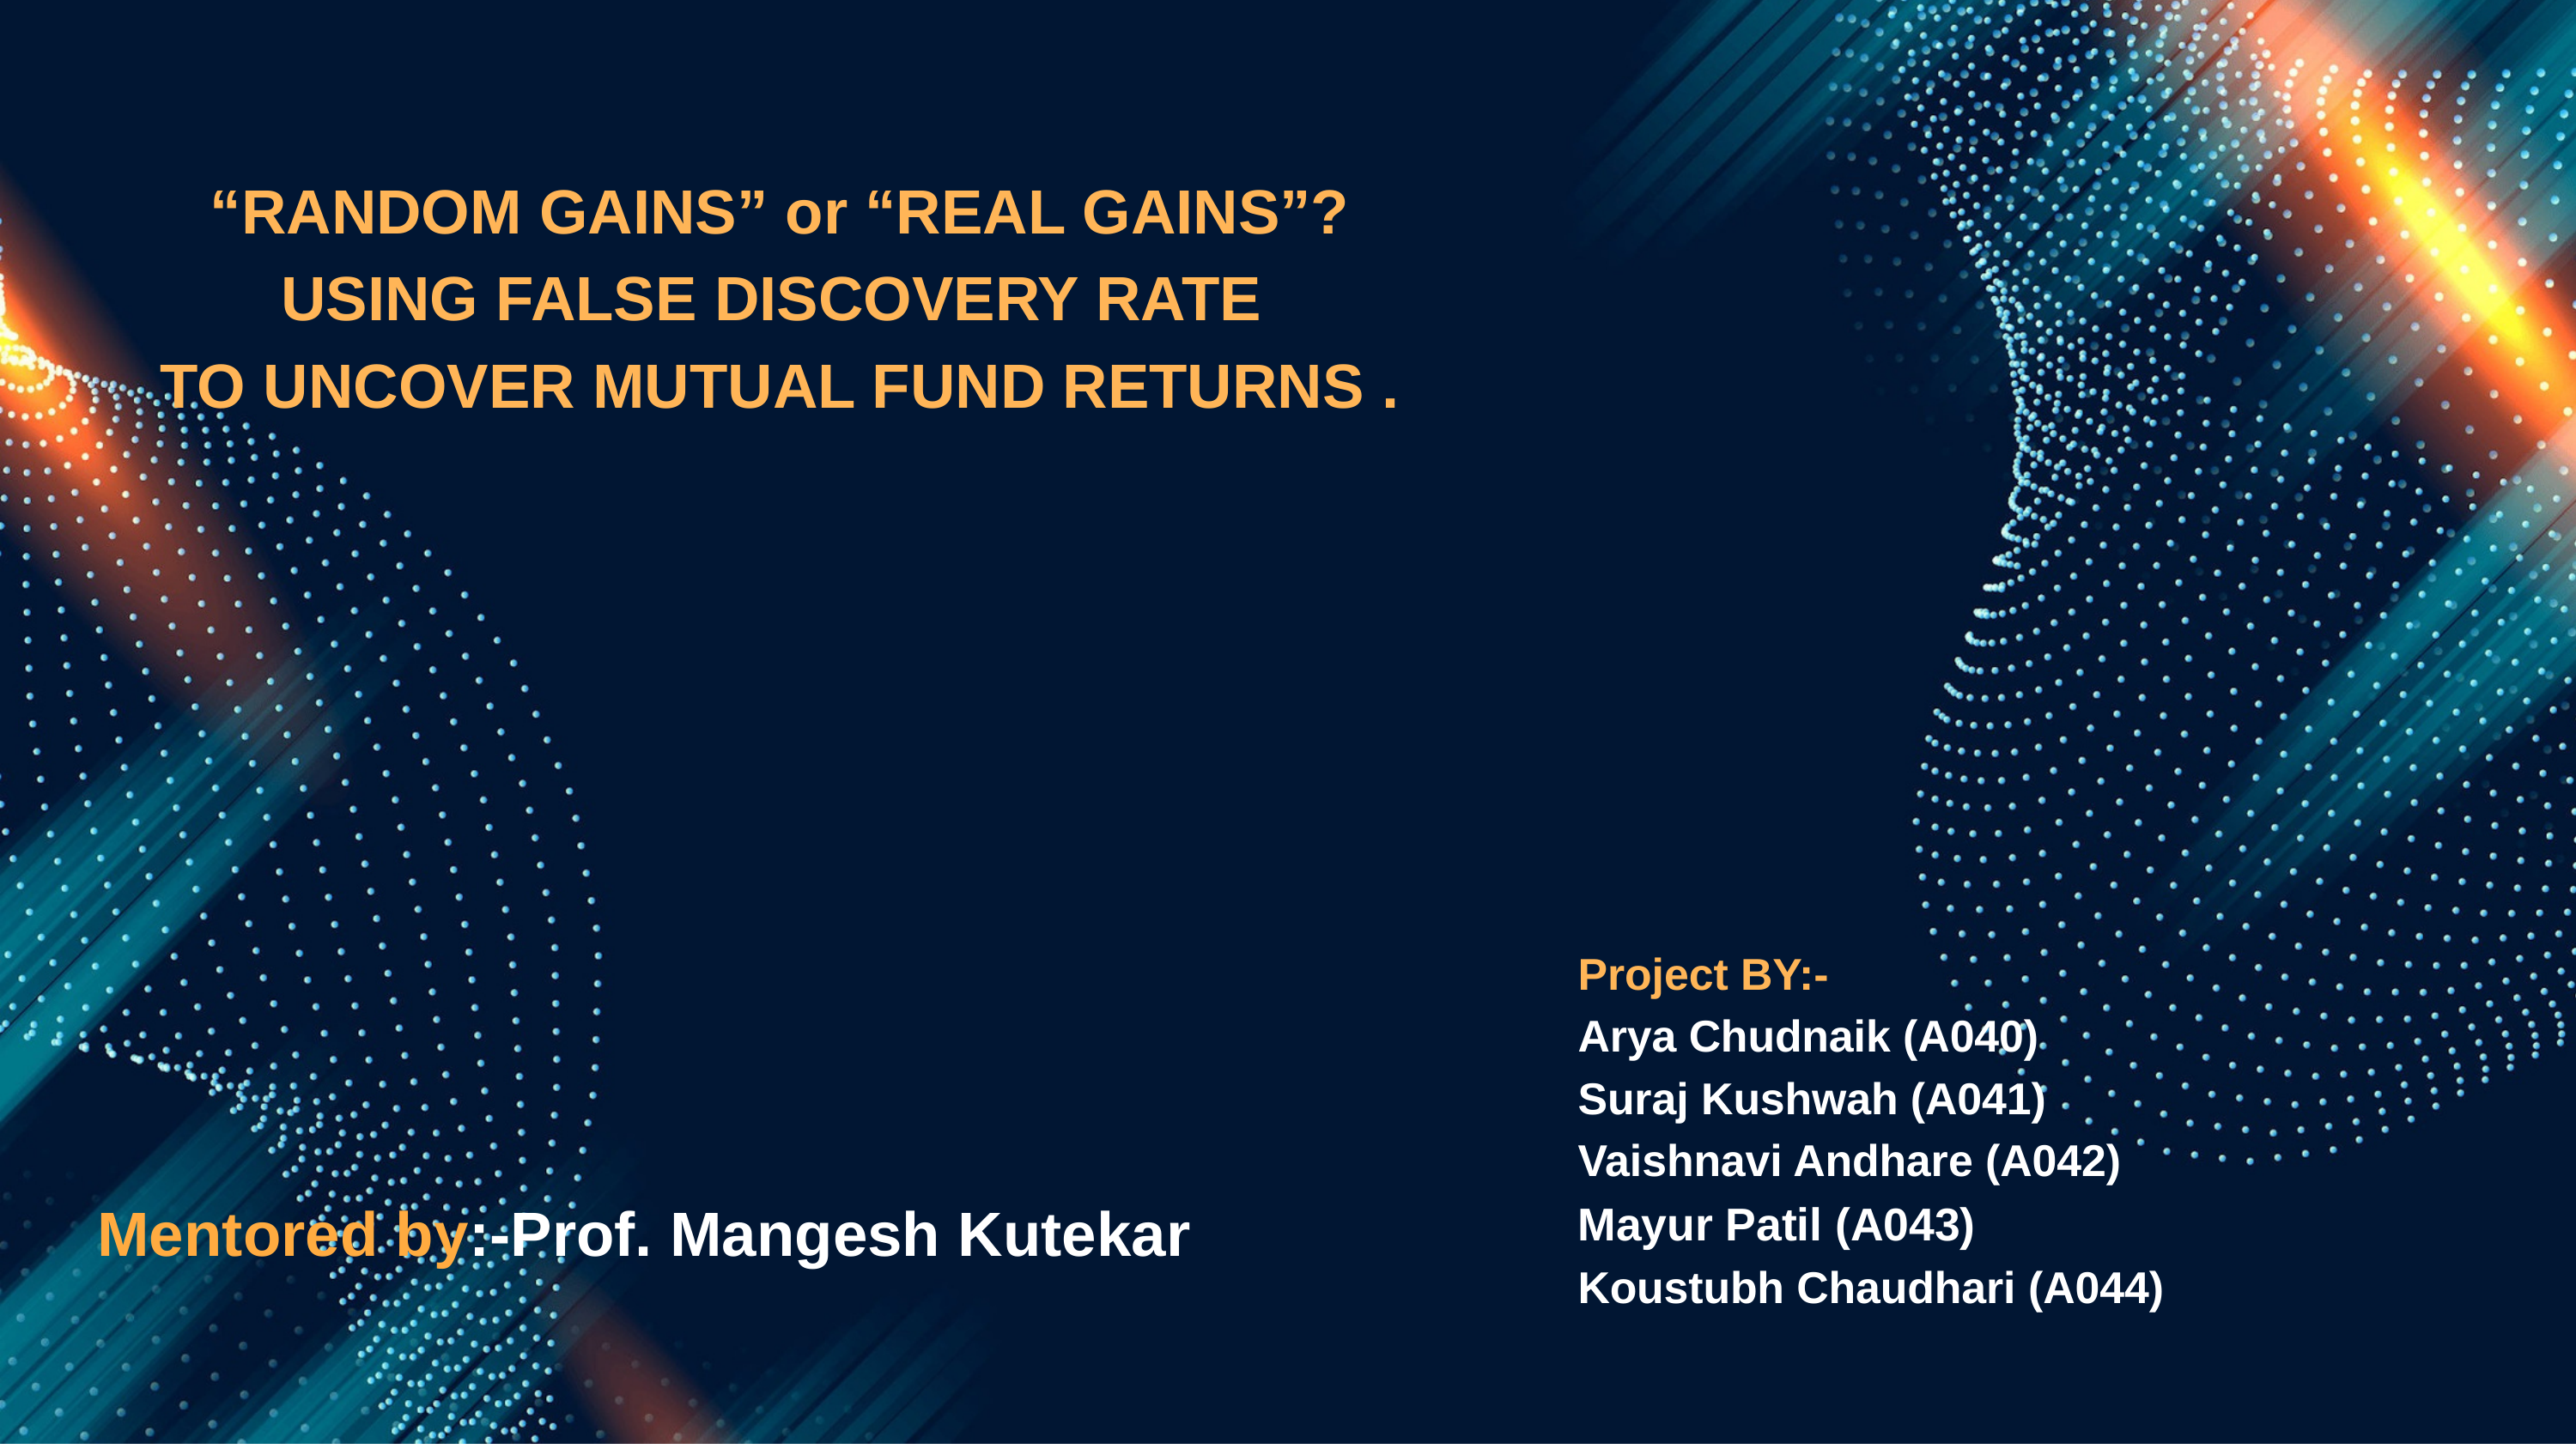

“RANDOM GAINS” or “REAL GAINS”?
USING FALSE DISCOVERY RATE
TO UNCOVER MUTUAL FUND RETURNS .
“RANDOM GAINS” or “REAL GAINS”?
USING FALSE DISCOVERY RATE TO UNCOVER FUND
Project BY:-
Vaishnavi Andhare
Myur Patil
Arya Chudnaik
Suraj Kushwah
Koustubh Chaudhari

Project BY:-
Arya Chudnaik (A040)
Suraj Kushwah (A041)
Vaishnavi Andhare (A042)
Mayur Patil (A043)
Koustubh Chaudhari (A044)

Mentored by:-Prof. Mangesh Kutekar